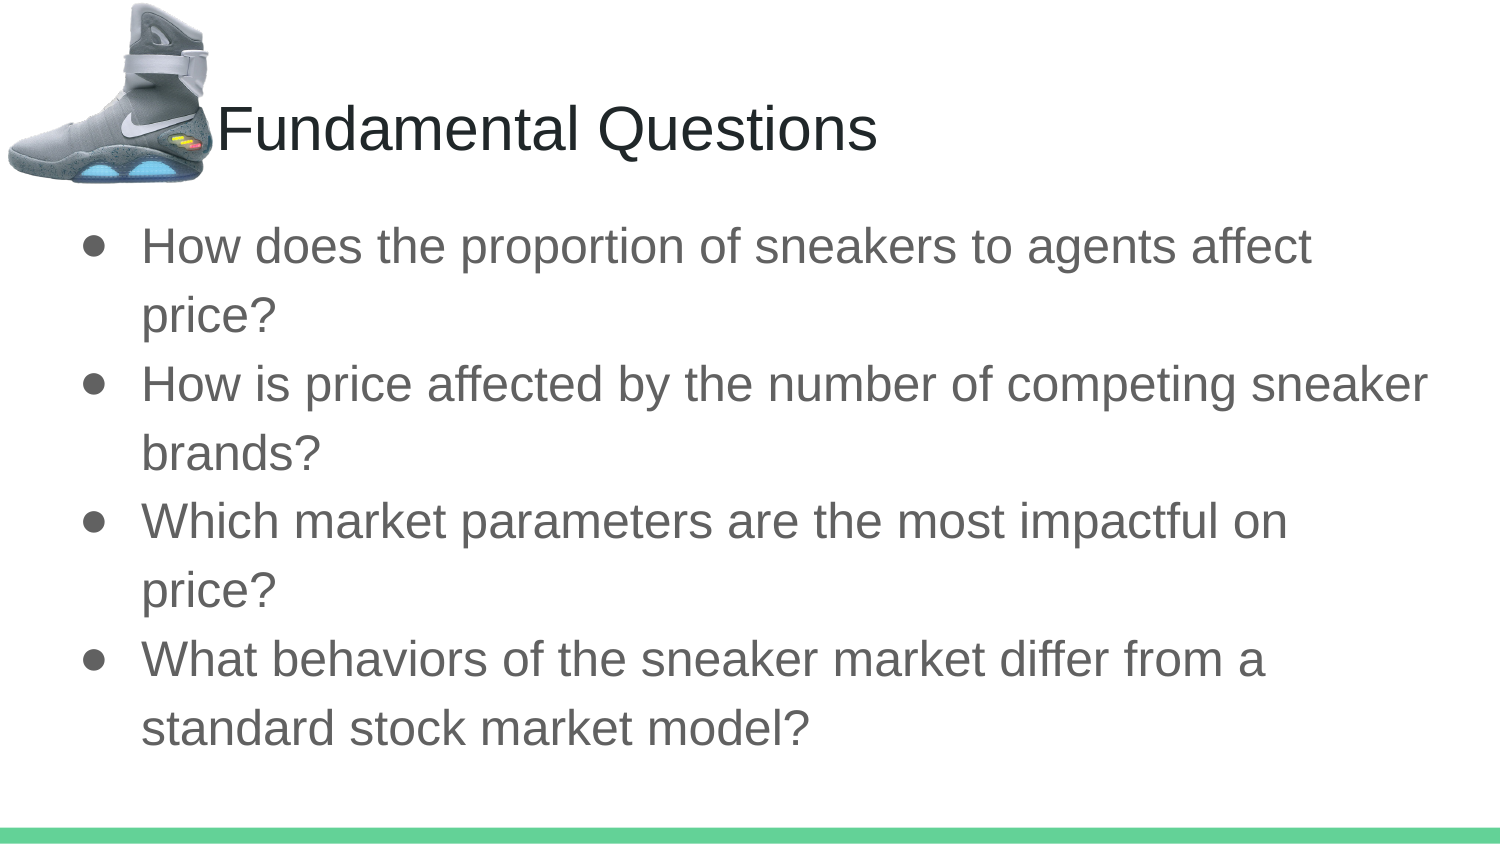

# Fundamental Questions
How does the proportion of sneakers to agents affect price?
How is price affected by the number of competing sneaker brands?
Which market parameters are the most impactful on price?
What behaviors of the sneaker market differ from a standard stock market model?